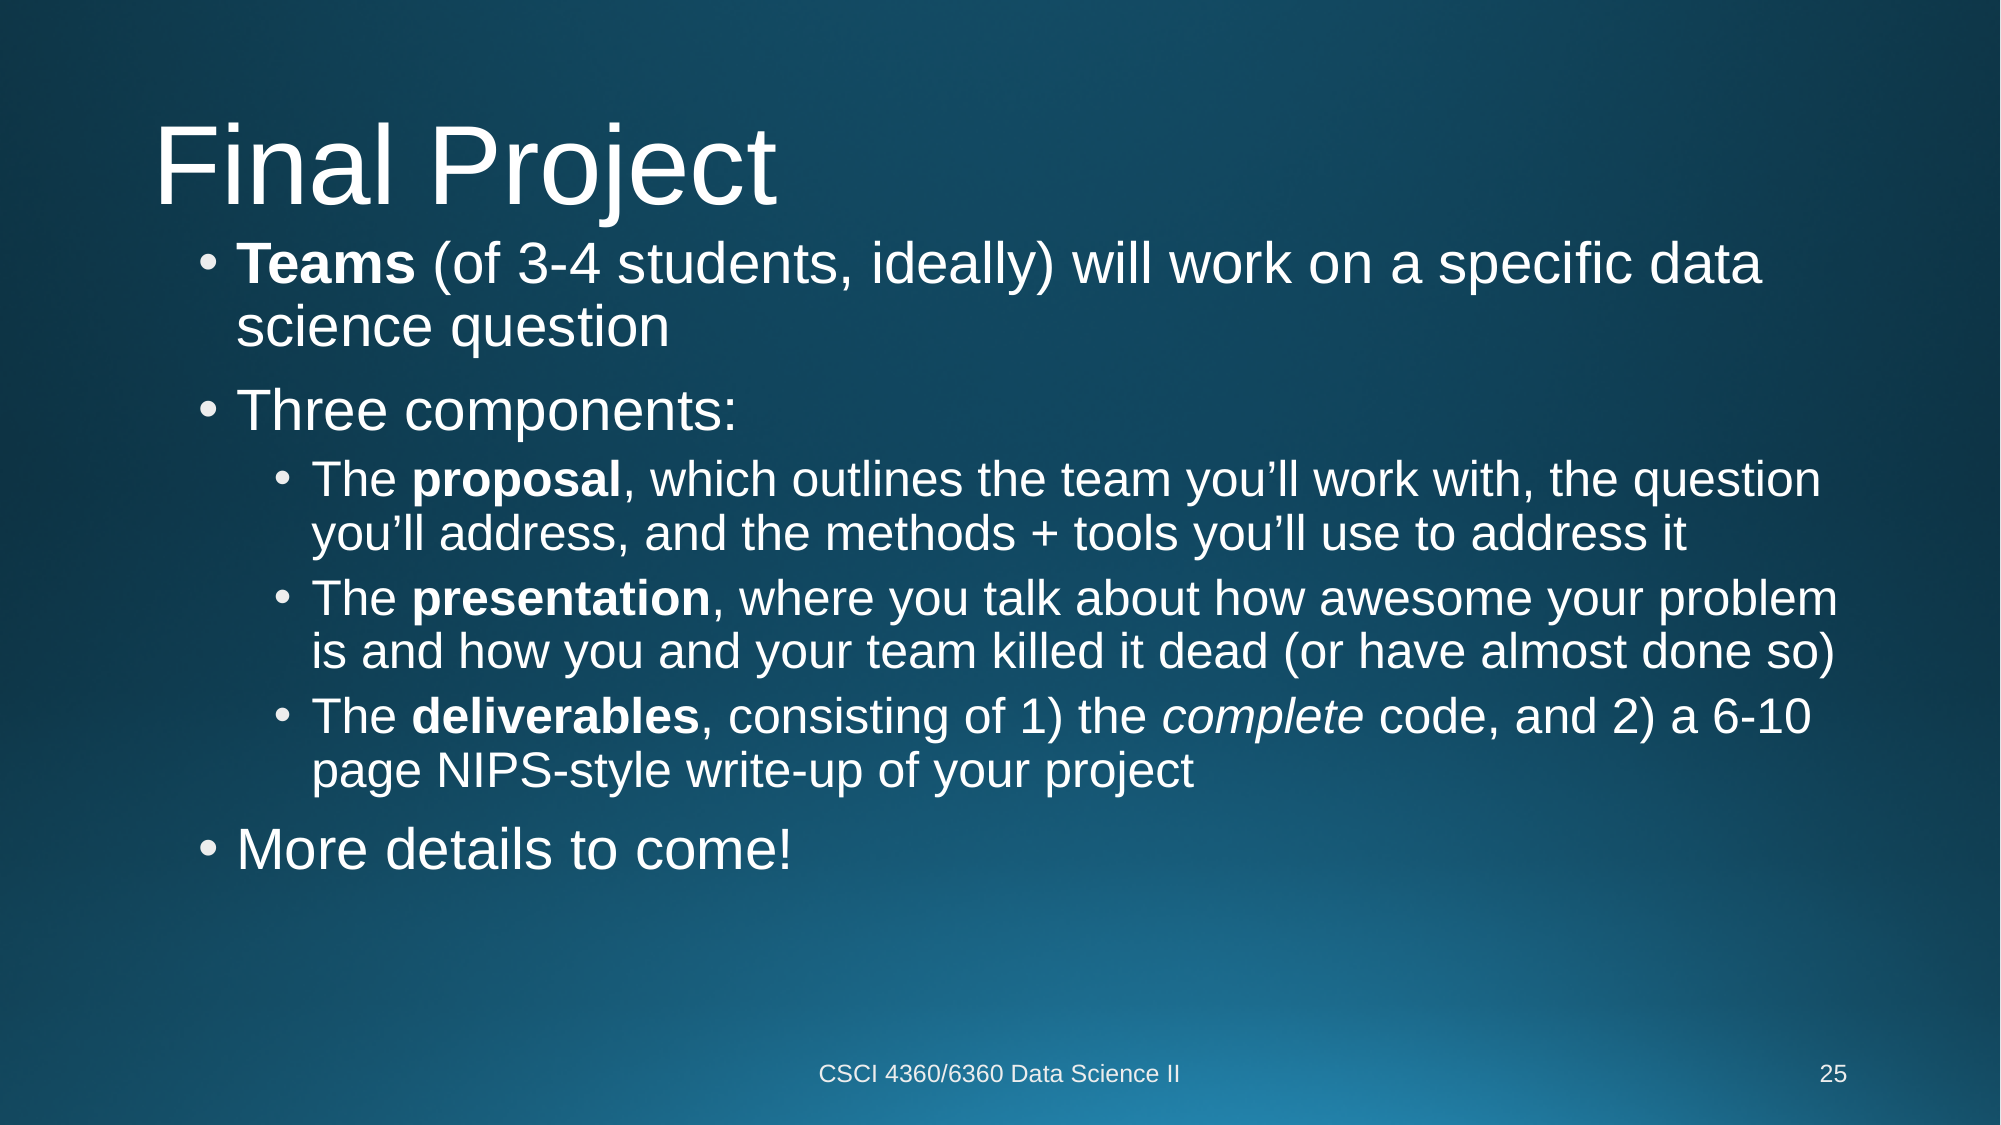

# Final Project
Teams (of 3-4 students, ideally) will work on a specific data science question
Three components:
The proposal, which outlines the team you’ll work with, the question you’ll address, and the methods + tools you’ll use to address it
The presentation, where you talk about how awesome your problem is and how you and your team killed it dead (or have almost done so)
The deliverables, consisting of 1) the complete code, and 2) a 6-10 page NIPS-style write-up of your project
More details to come!
CSCI 4360/6360 Data Science II
25